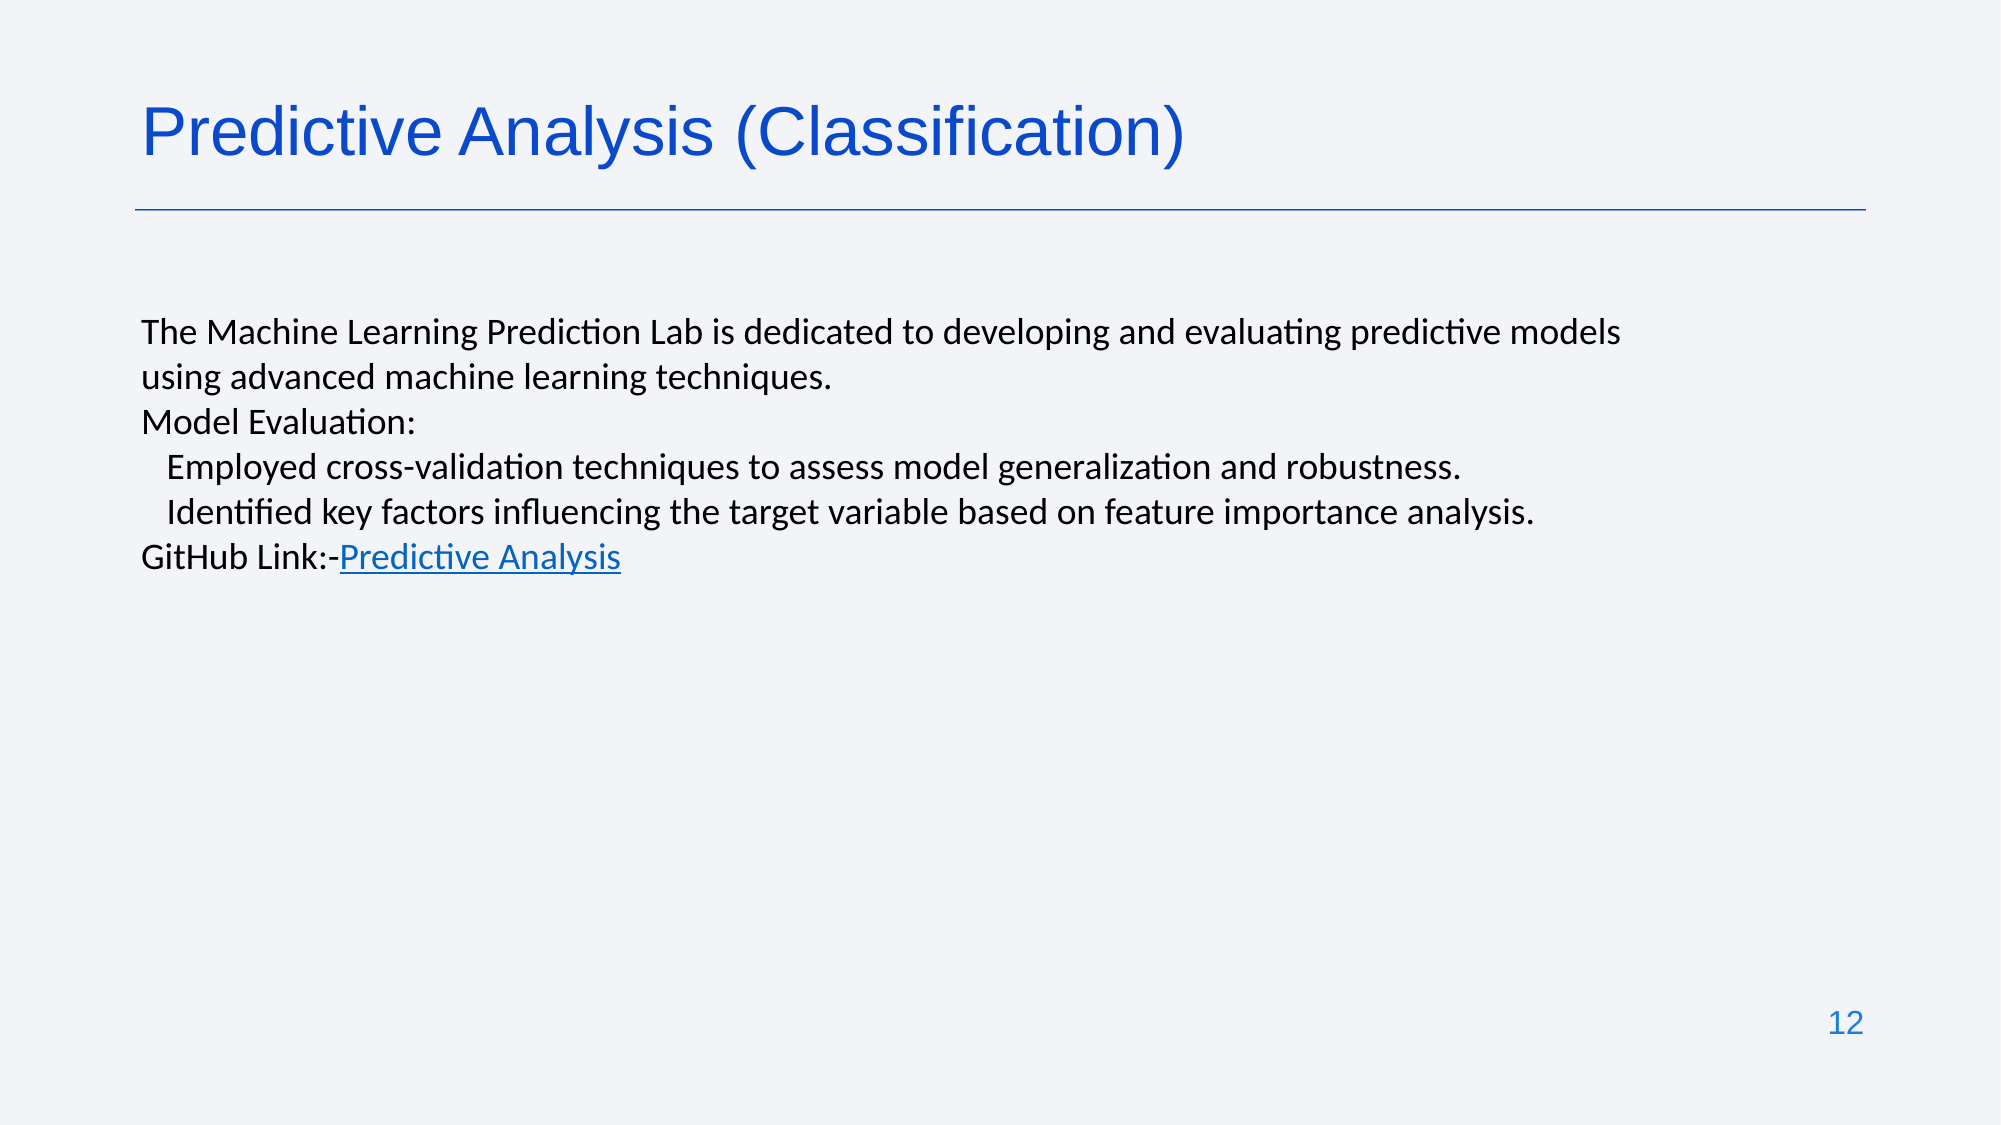

Predictive Analysis (Classification)
The Machine Learning Prediction Lab is dedicated to developing and evaluating predictive models using advanced machine learning techniques.
Model Evaluation:
   Employed cross-validation techniques to assess model generalization and robustness.
   Identified key factors influencing the target variable based on feature importance analysis.
GitHub Link:-Predictive Analysis
12